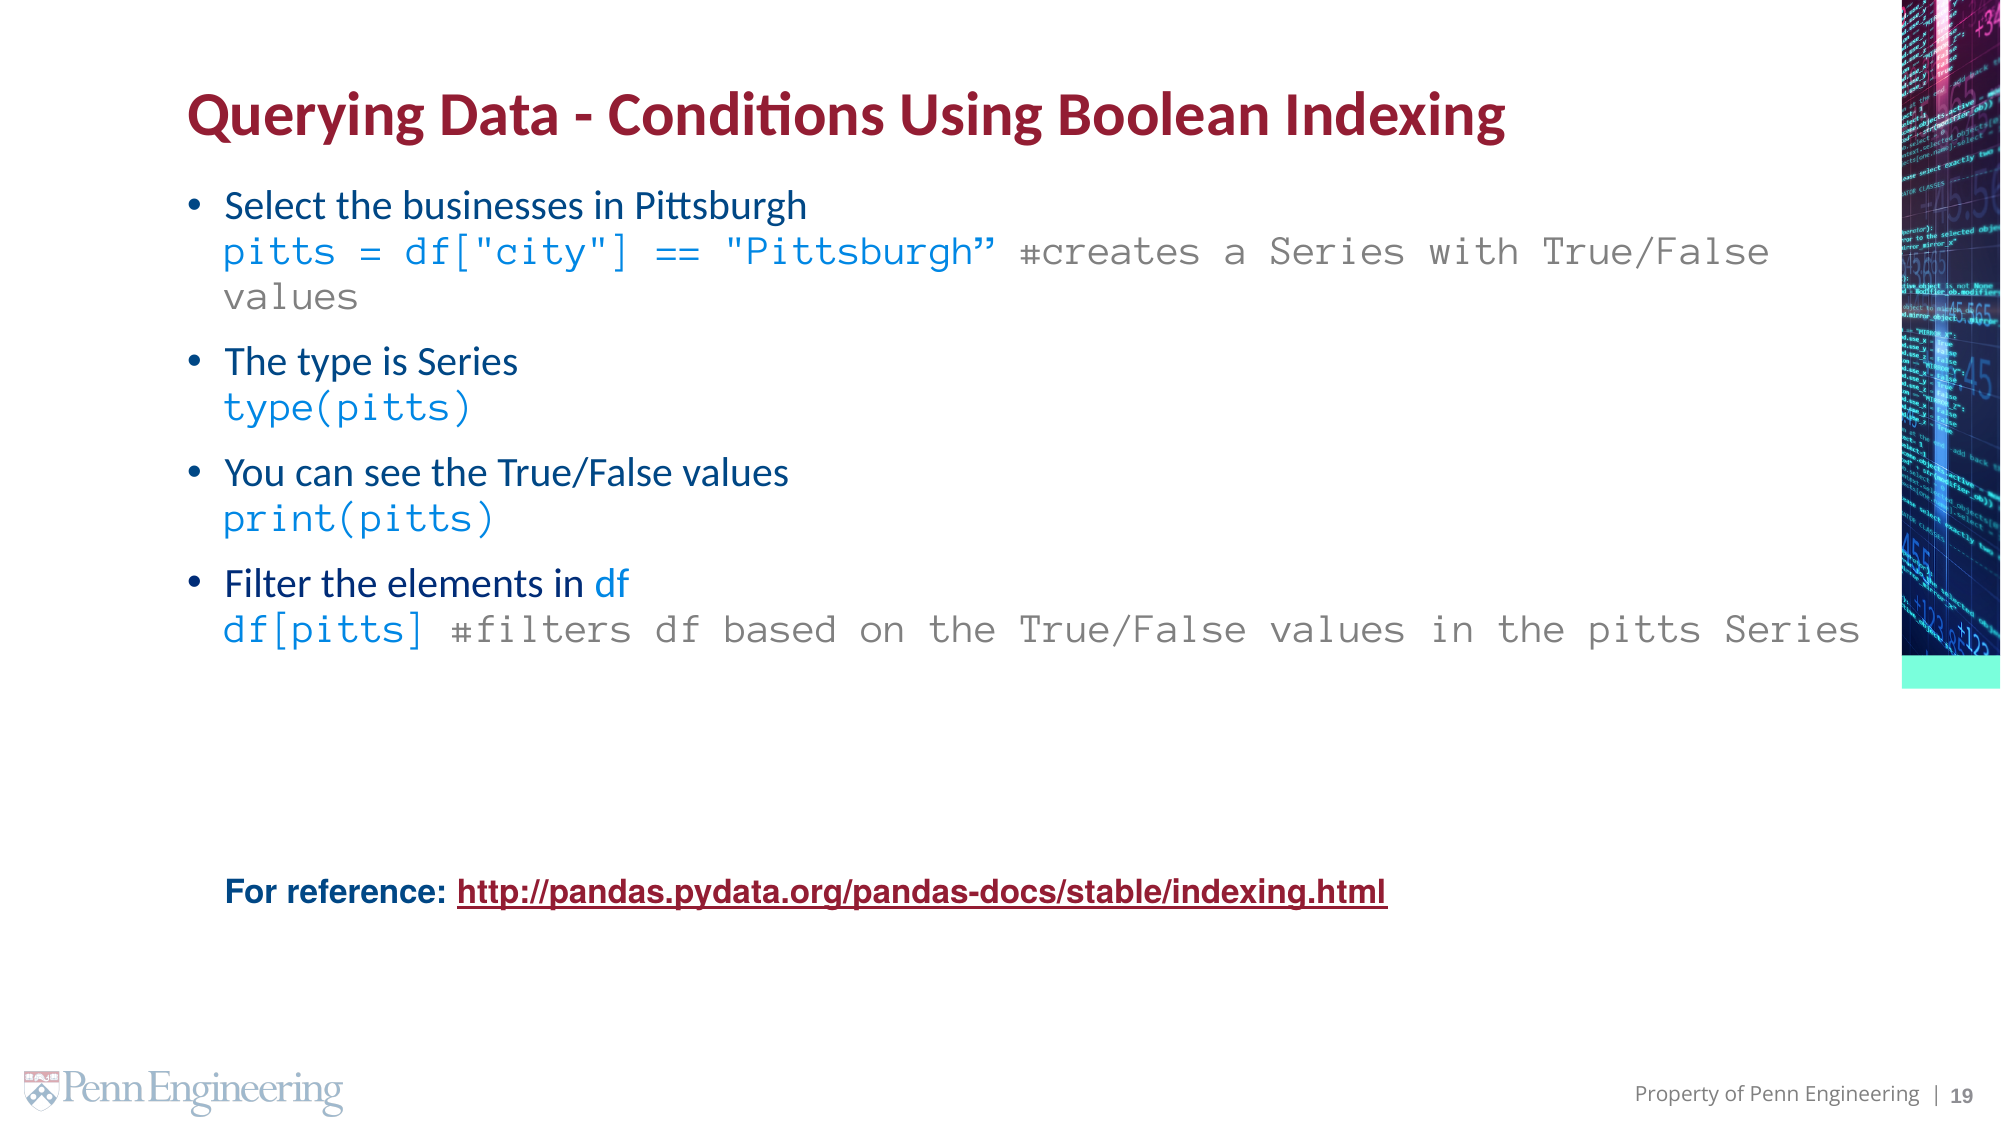

# Querying Data - Conditions Using Boolean Indexing
Select the businesses in Pittsburgh
pitts = df["city"] == "Pittsburgh” #creates a Series with True/False values
The type is Series
type(pitts)
You can see the True/False values
print(pitts)
Filter the elements in df
df[pitts] #filters df based on the True/False values in the pitts Series
For reference: http://pandas.pydata.org/pandas-docs/stable/indexing.html

19